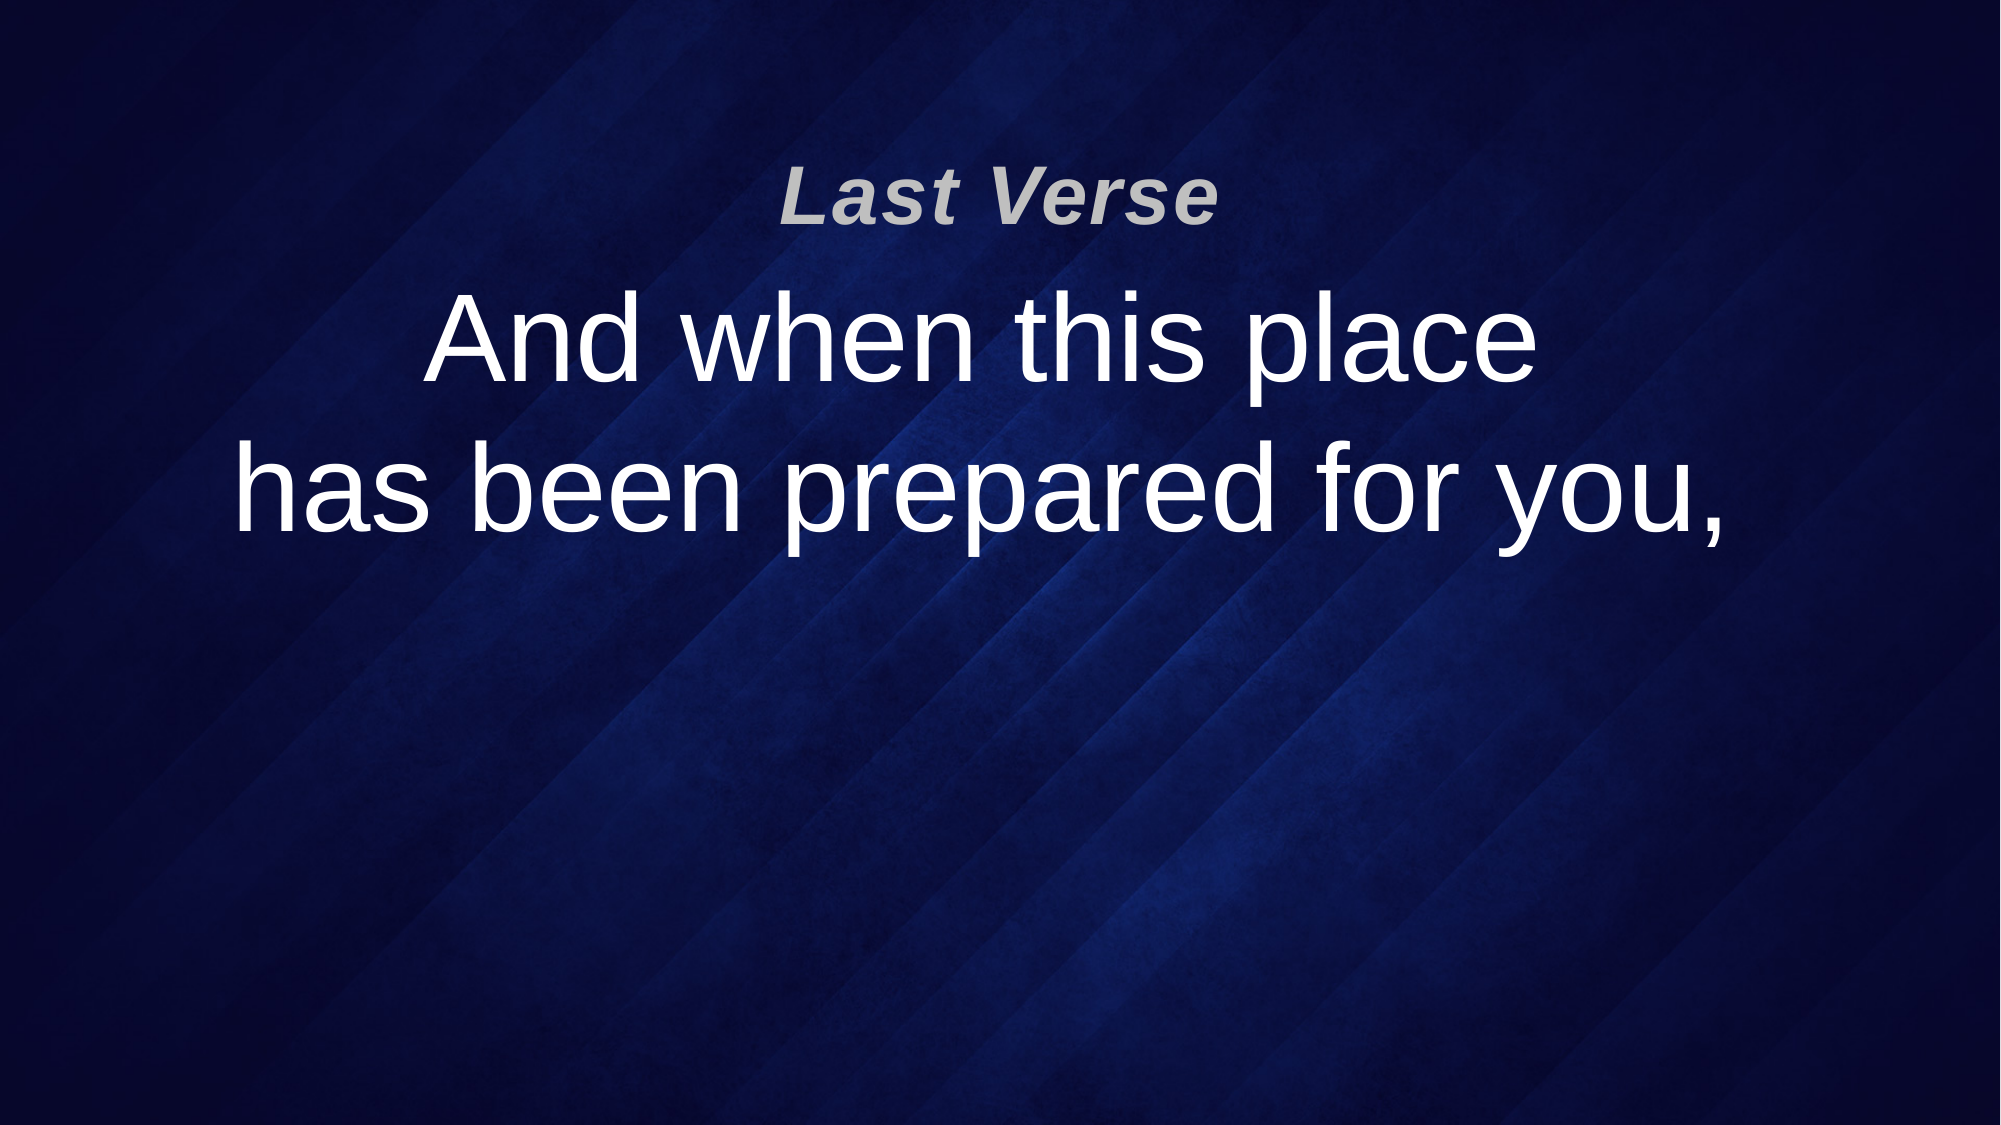

Last Verse
# And when this place has been prepared for you,